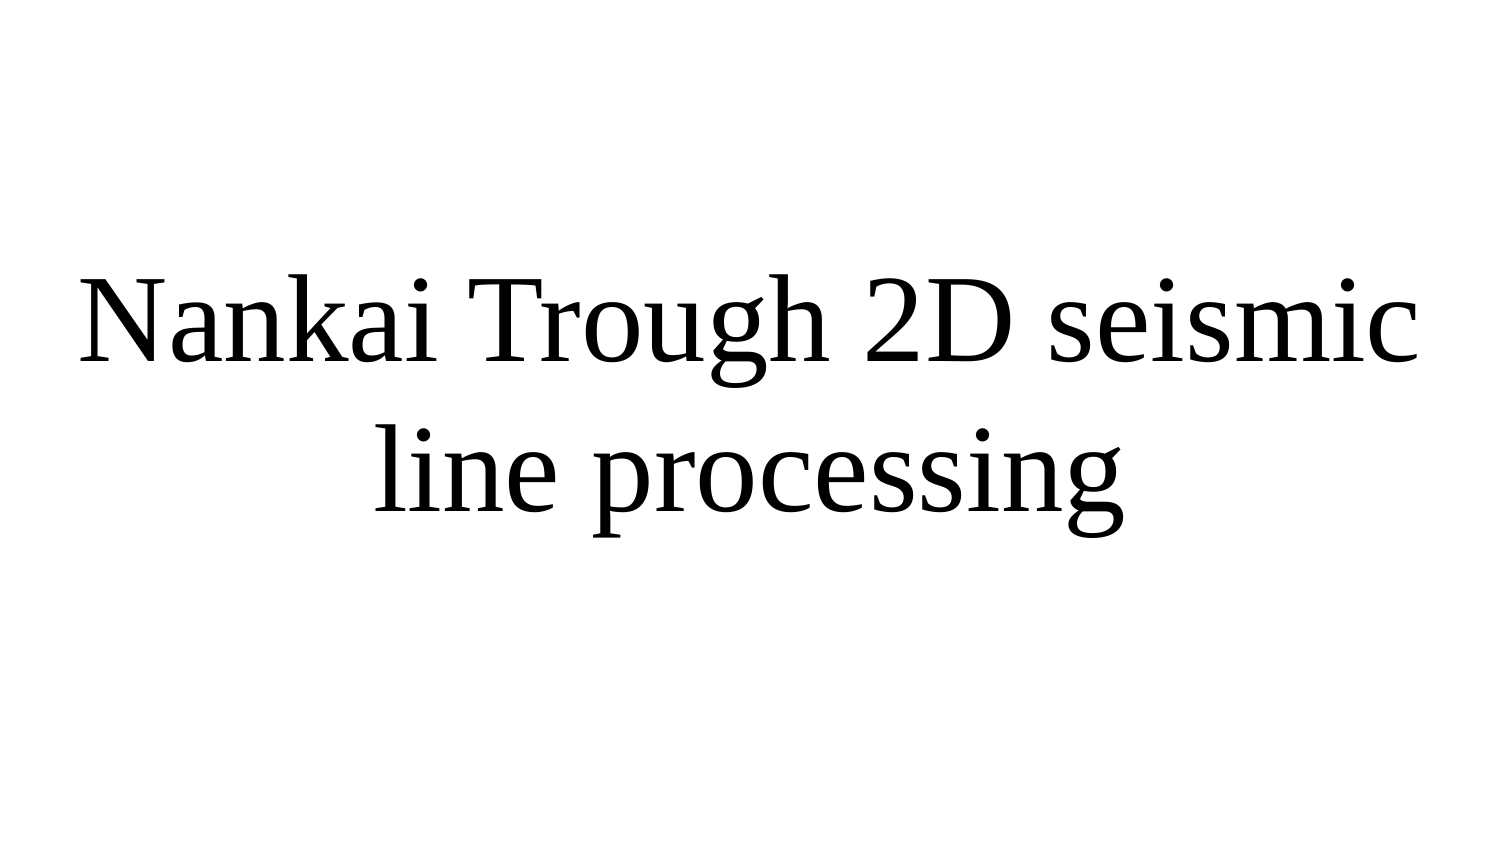

# Nankai Trough 2D seismic line processing